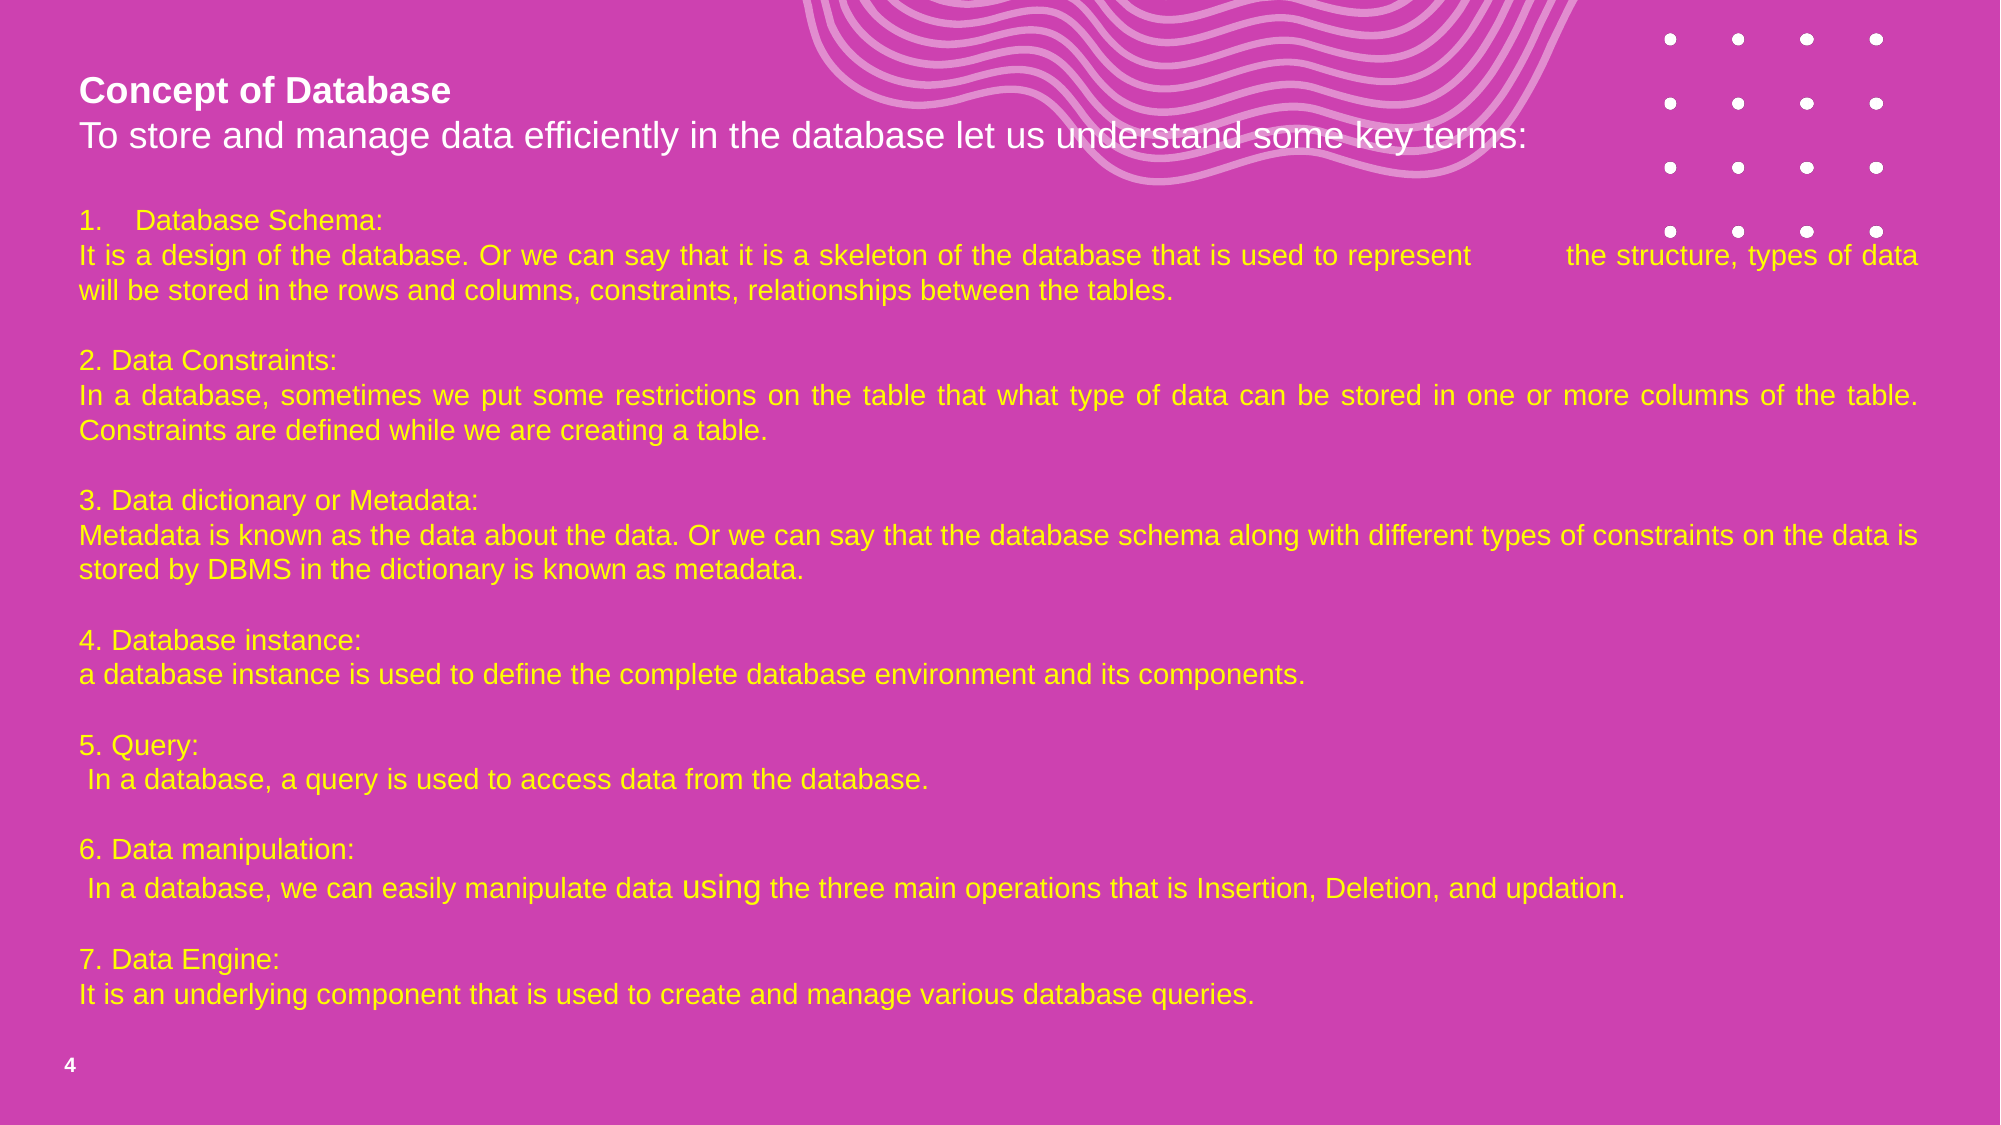

Concept of Database
To store and manage data efficiently in the database let us understand some key terms:

Database Schema:
It is a design of the database. Or we can say that it is a skeleton of the database that is used to represent          the structure, types of data will be stored in the rows and columns, constraints, relationships between the tables.

2. Data Constraints:
In a database, sometimes we put some restrictions on the table that what type of data can be stored in one or more columns of the table. Constraints are defined while we are creating a table.

3. Data dictionary or Metadata:
Metadata is known as the data about the data. Or we can say that the database schema along with different types of constraints on the data is stored by DBMS in the dictionary is known as metadata.

4. Database instance:
a database instance is used to define the complete database environment and its components.

5. Query:
 In a database, a query is used to access data from the database.

6. Data manipulation:
 In a database, we can easily manipulate data using the three main operations that is Insertion, Deletion, and updation.

7. Data Engine:
It is an underlying component that is used to create and manage various database queries.
4